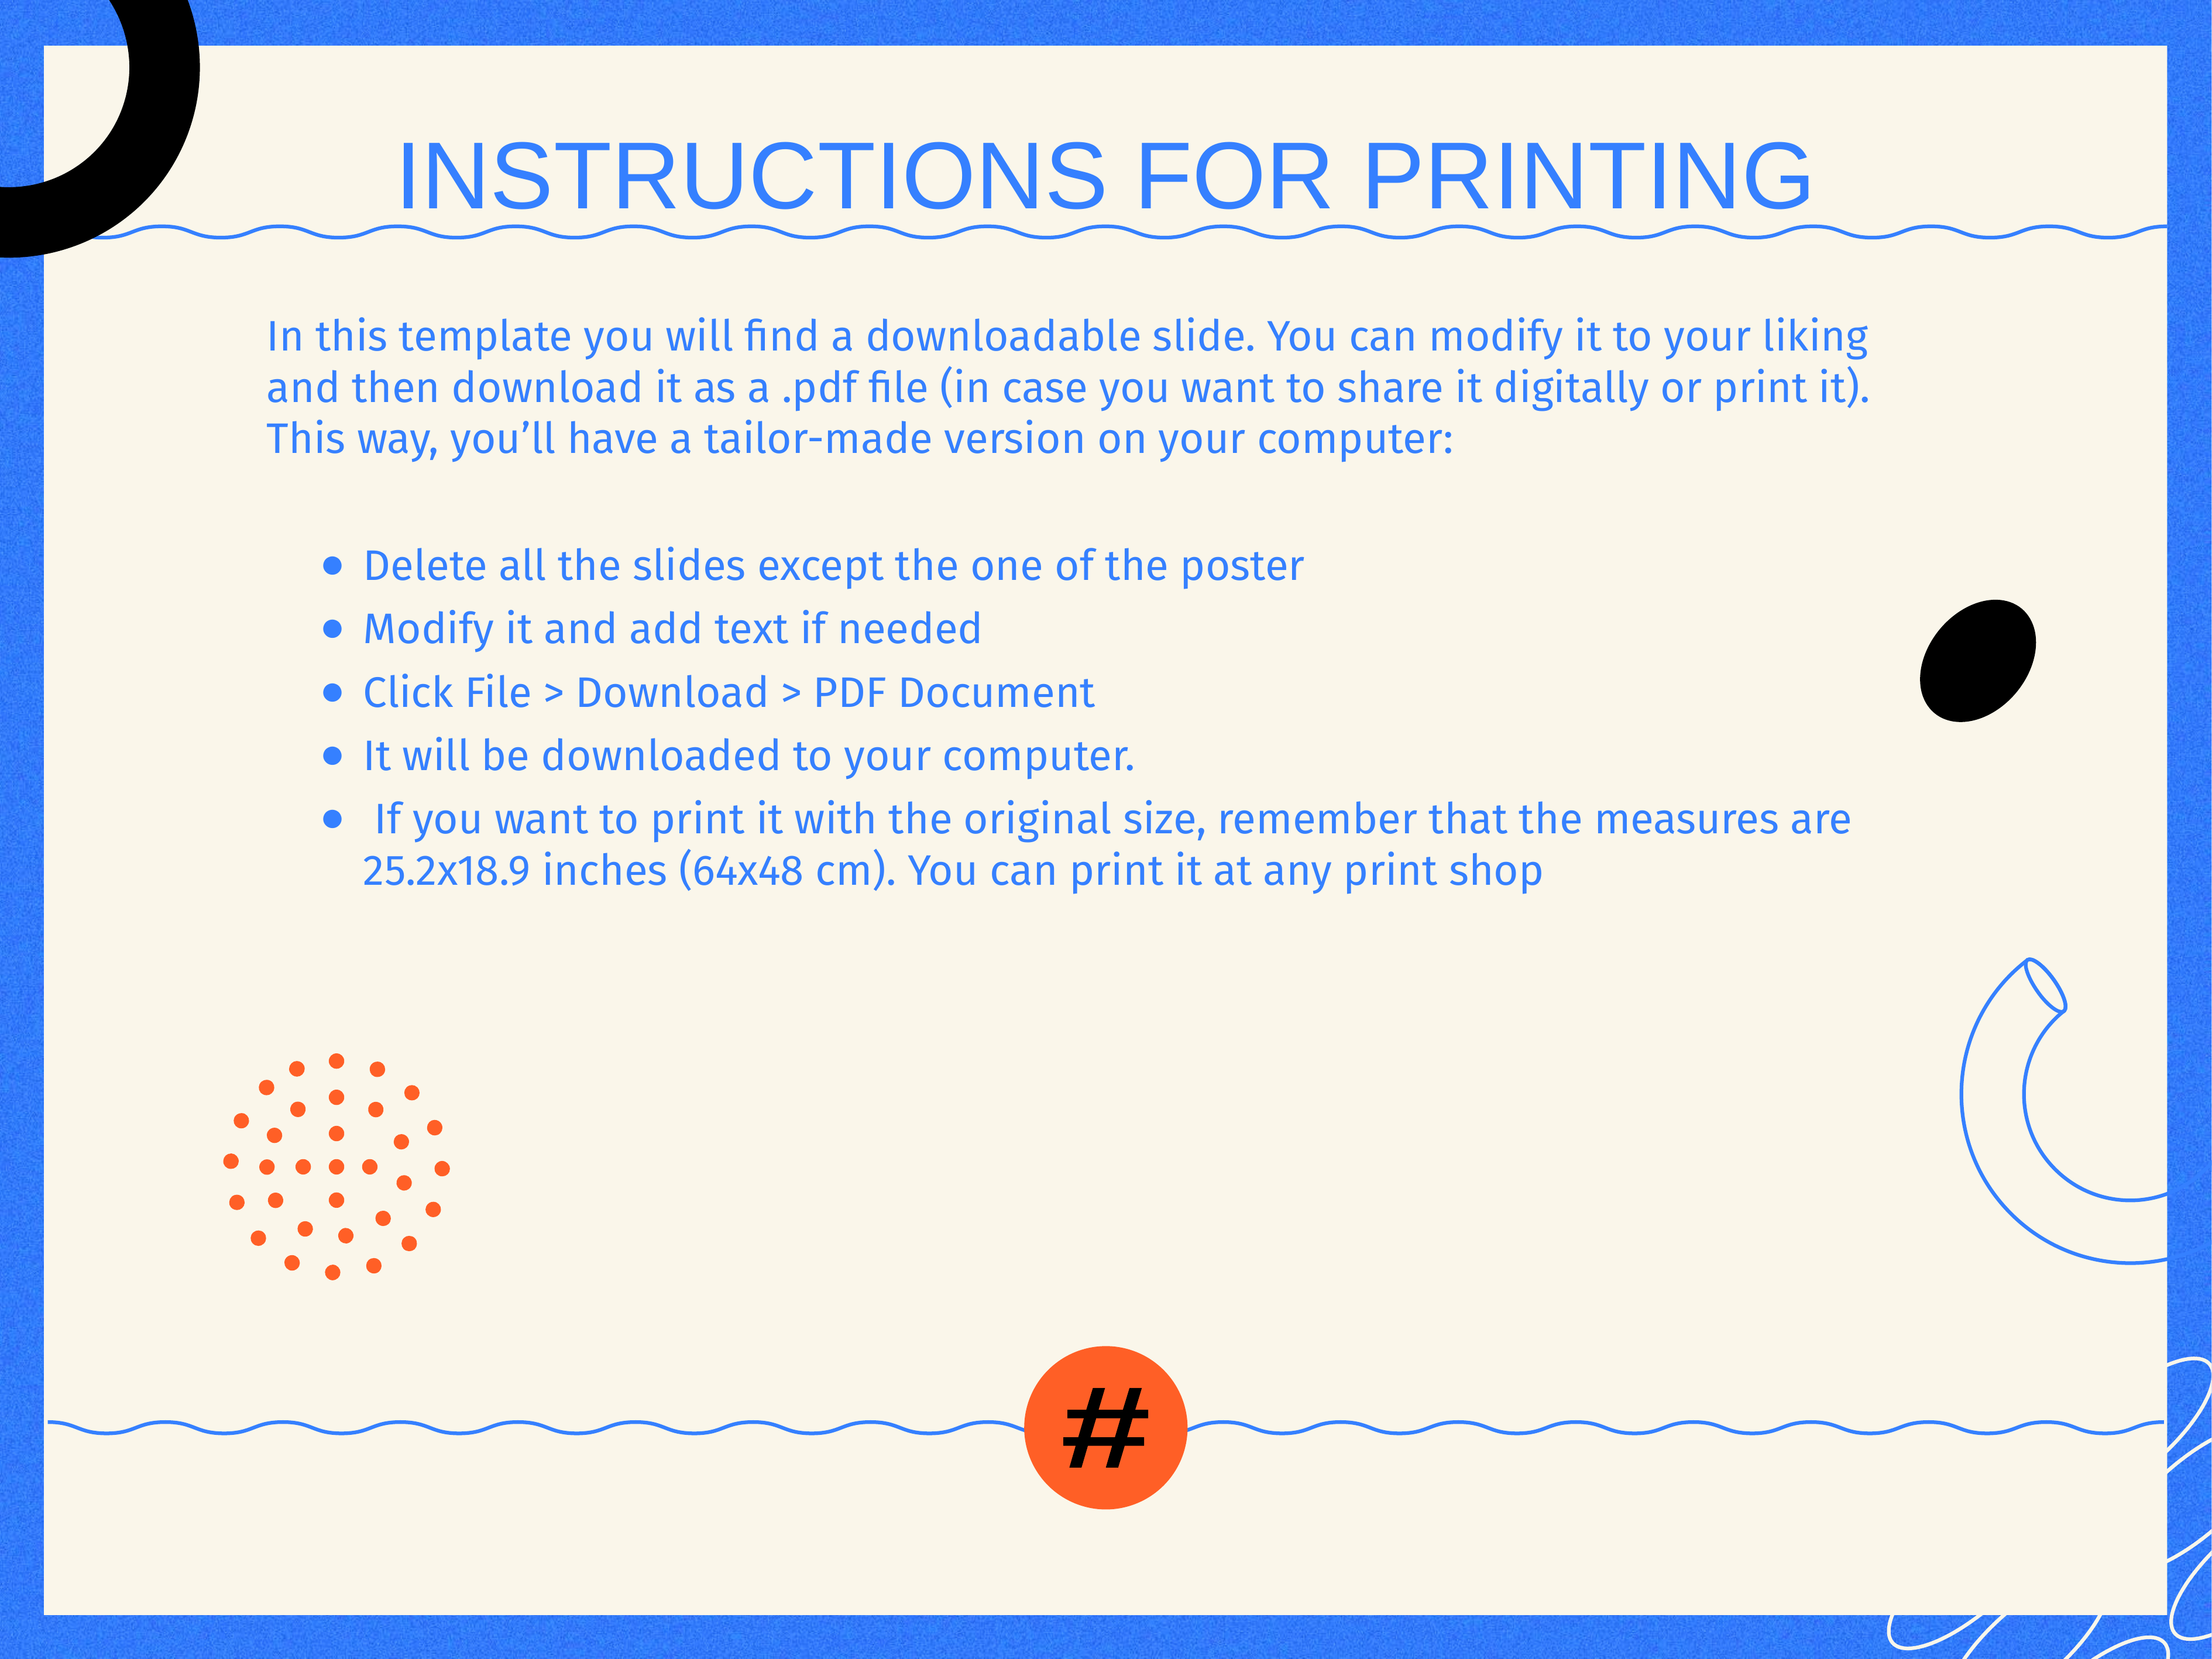

# INSTRUCTIONS FOR PRINTING

In this template you will find a downloadable slide. You can modify it to your liking and then download it as a .pdf file (in case you want to share it digitally or print it). This way, you’ll have a tailor-made version on your computer:

Delete all the slides except the one of the poster
Modify it and add text if needed
Click File > Download > PDF Document
It will be downloaded to your computer.
 If you want to print it with the original size, remember that the measures are 25.2x18.9 inches (64x48 cm). You can print it at any print shop

#